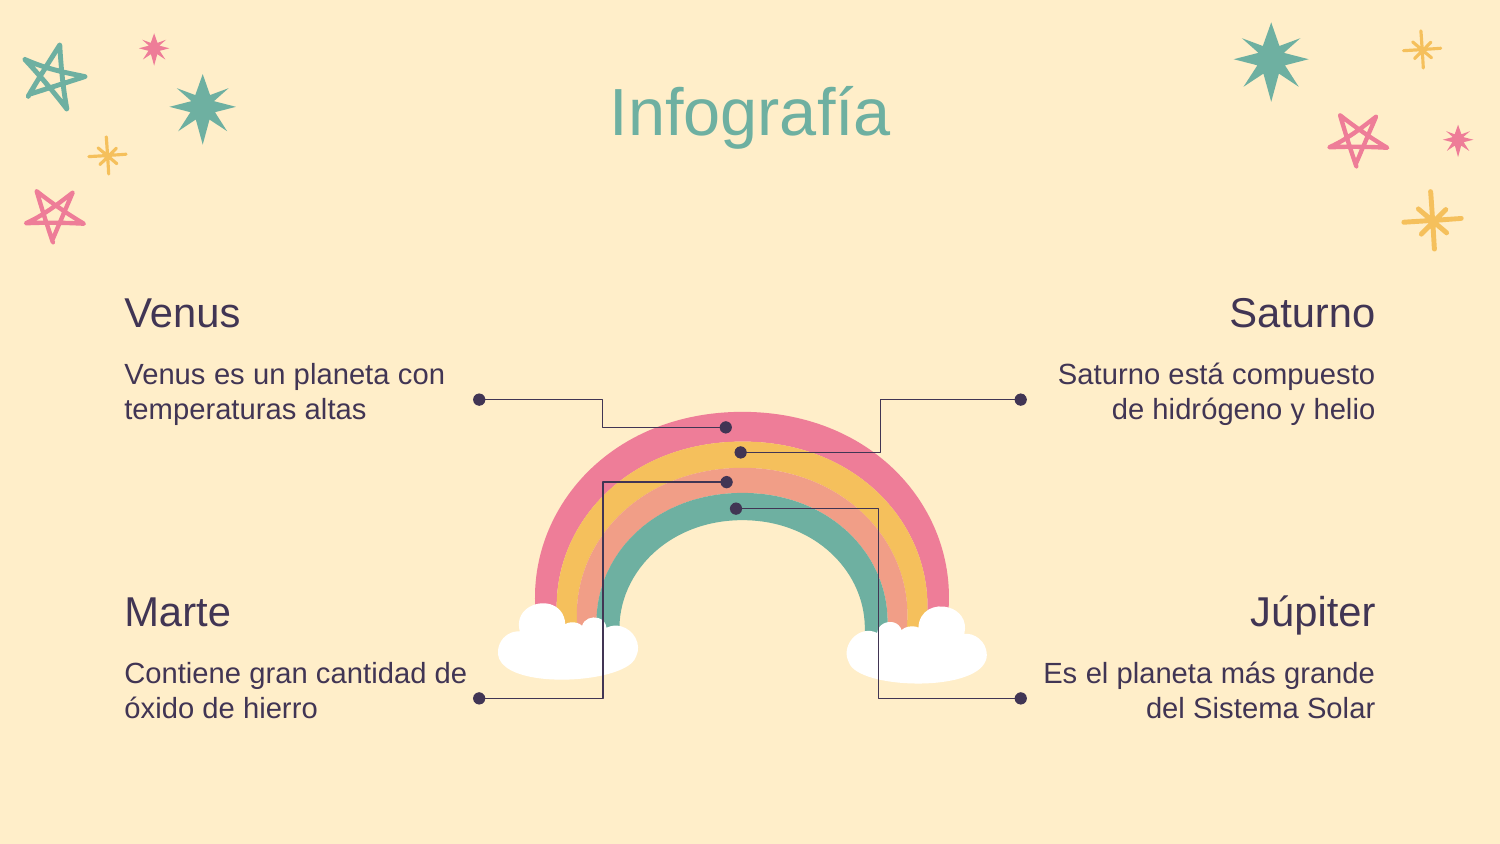

# Infografía
Venus
Saturno

Venus es un planeta con temperaturas altas
Saturno está compuesto de hidrógeno y helio
Marte

Júpiter
Contiene gran cantidad de óxido de hierro

Es el planeta más grande del Sistema Solar